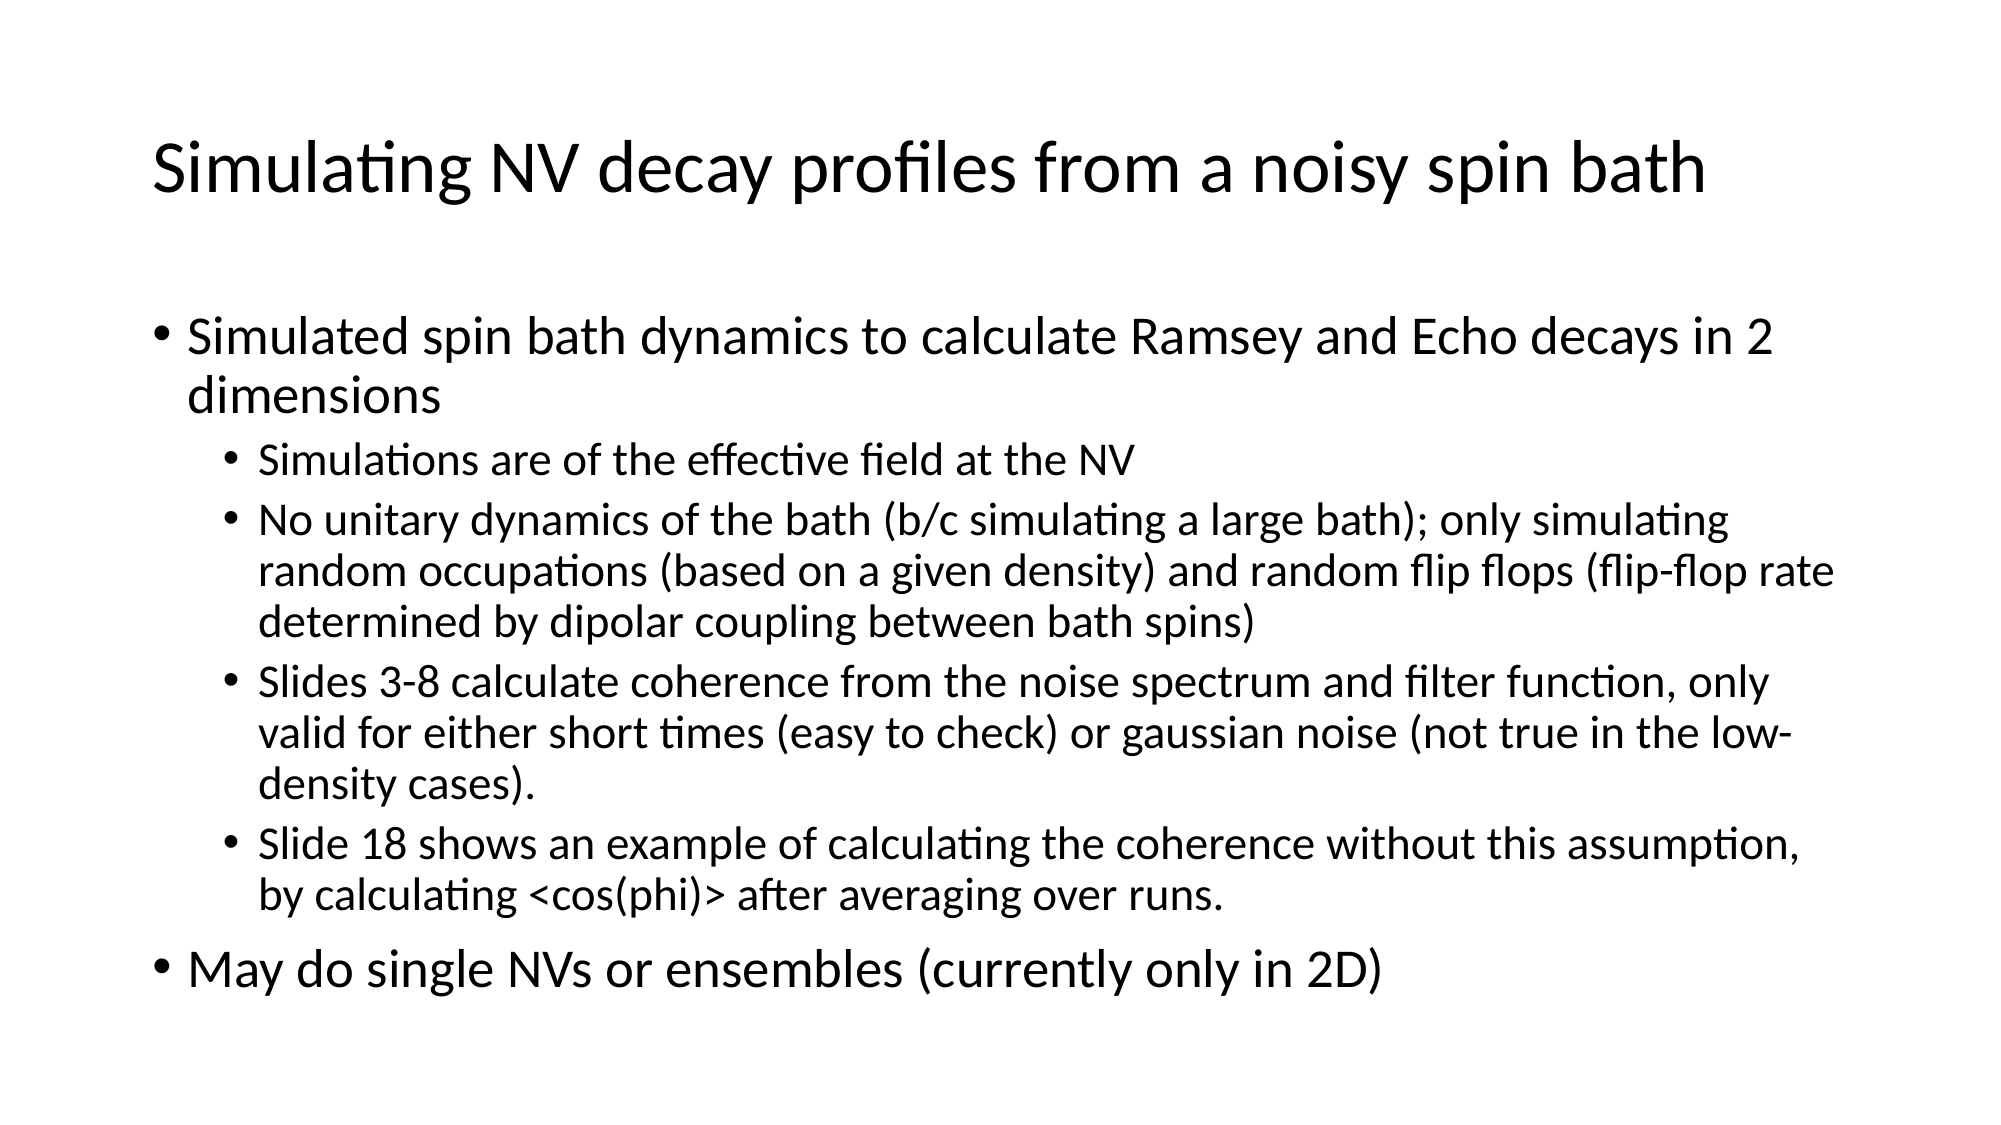

# Simulating NV decay profiles from a noisy spin bath
Simulated spin bath dynamics to calculate Ramsey and Echo decays in 2 dimensions
Simulations are of the effective field at the NV
No unitary dynamics of the bath (b/c simulating a large bath); only simulating random occupations (based on a given density) and random flip flops (flip-flop rate determined by dipolar coupling between bath spins)
Slides 3-8 calculate coherence from the noise spectrum and filter function, only valid for either short times (easy to check) or gaussian noise (not true in the low-density cases).
Slide 18 shows an example of calculating the coherence without this assumption, by calculating <cos(phi)> after averaging over runs.
May do single NVs or ensembles (currently only in 2D)